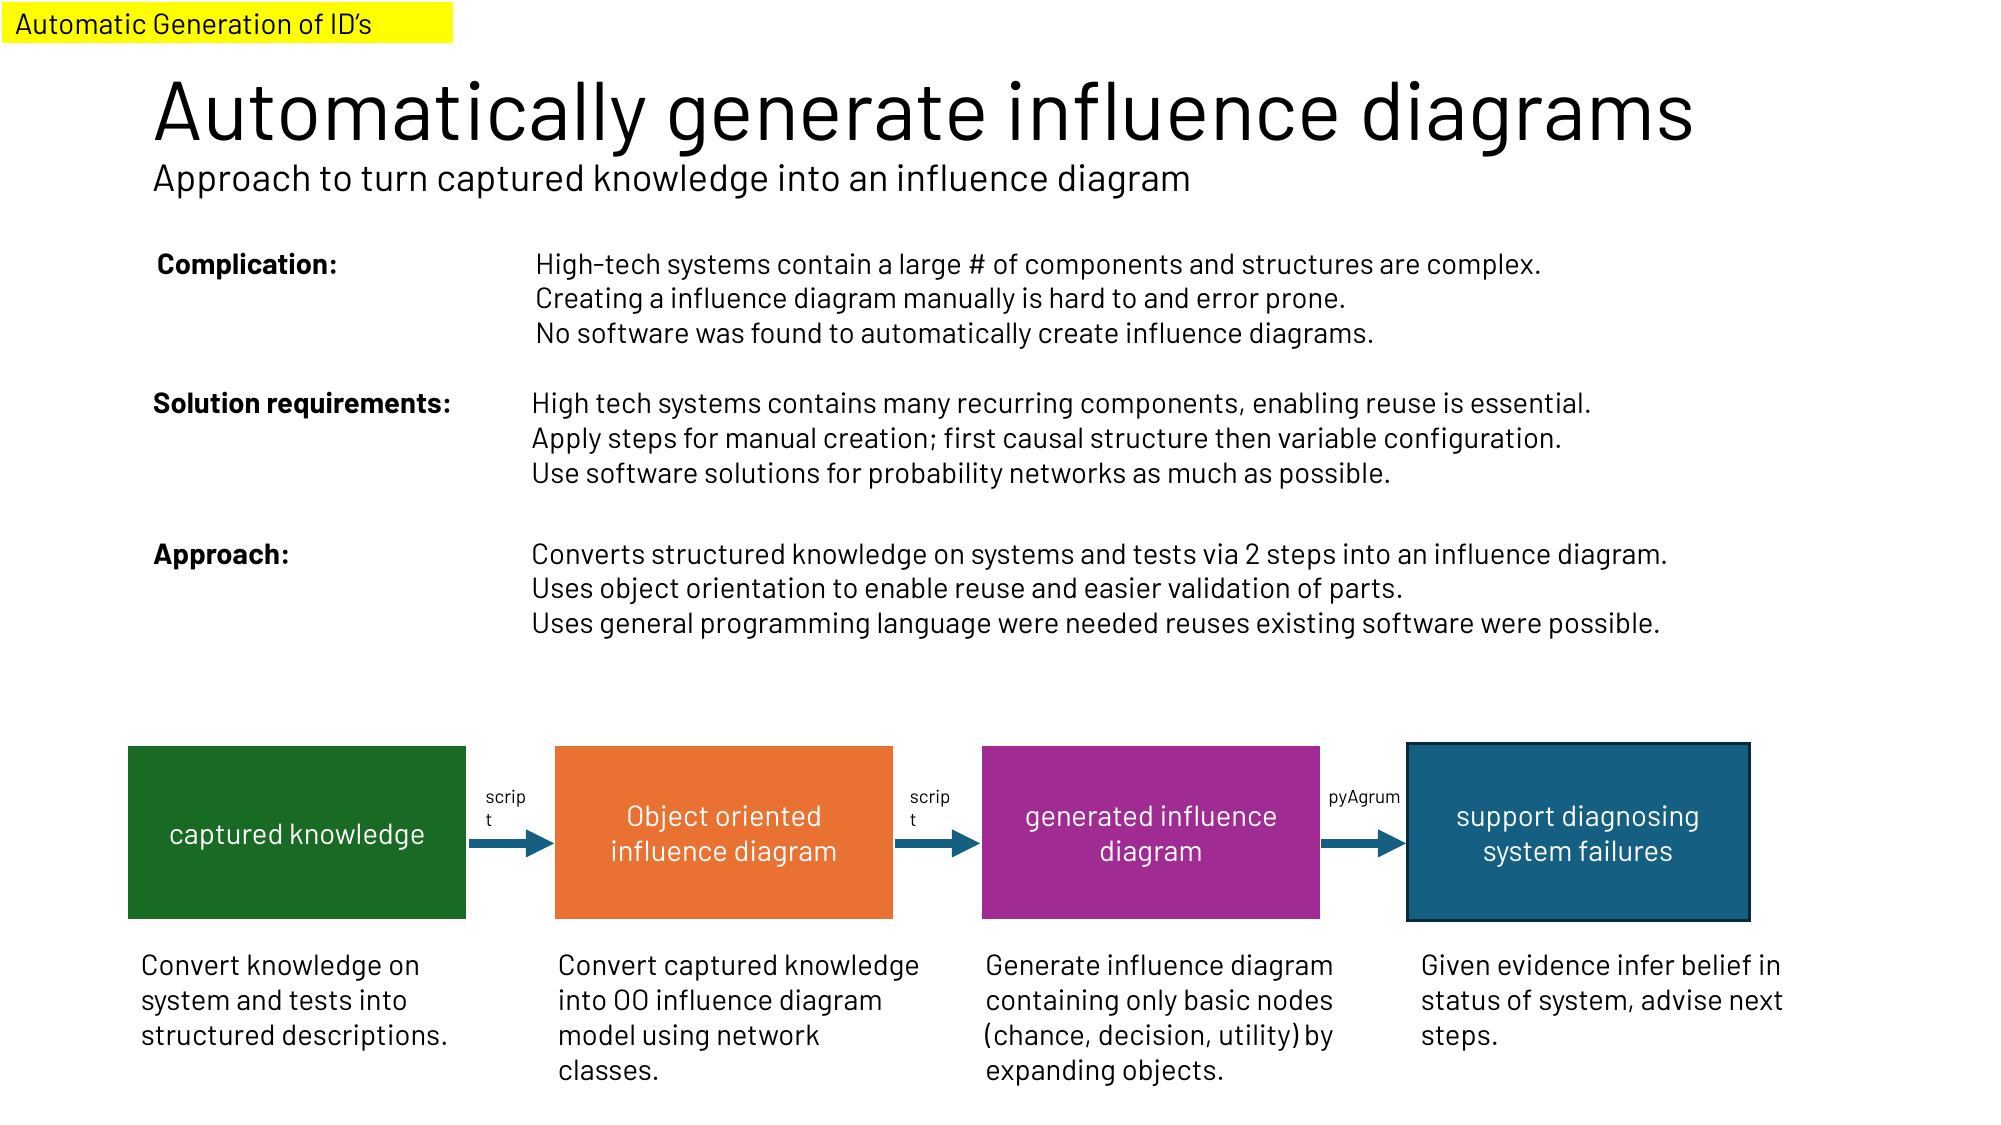

Automatic Generation of ID’s
# Automatically generate influence diagrams Approach to turn captured knowledge into an influence diagram
High-tech systems contain a large # of components and structures are complex.
Creating a influence diagram manually is hard to and error prone.
No software was found to automatically create influence diagrams.

Complication:
Solution requirements:
High tech systems contains many recurring components, enabling reuse is essential.
Apply steps for manual creation; first causal structure then variable configuration.
Use software solutions for probability networks as much as possible.
Approach:
Converts structured knowledge on systems and tests via 2 steps into an influence diagram.
Uses object orientation to enable reuse and easier validation of parts.
Uses general programming language were needed reuses existing software were possible.
generated influence diagram
support diagnosing system failures
captured knowledge
Object oriented influence diagram
script
script
pyAgrum
Convert knowledge on system and tests into structured descriptions.
Convert captured knowledge into OO influence diagram model using network classes.
Generate influence diagram containing only basic nodes (chance, decision, utility) by expanding objects.
Given evidence infer belief in status of system, advise next steps.